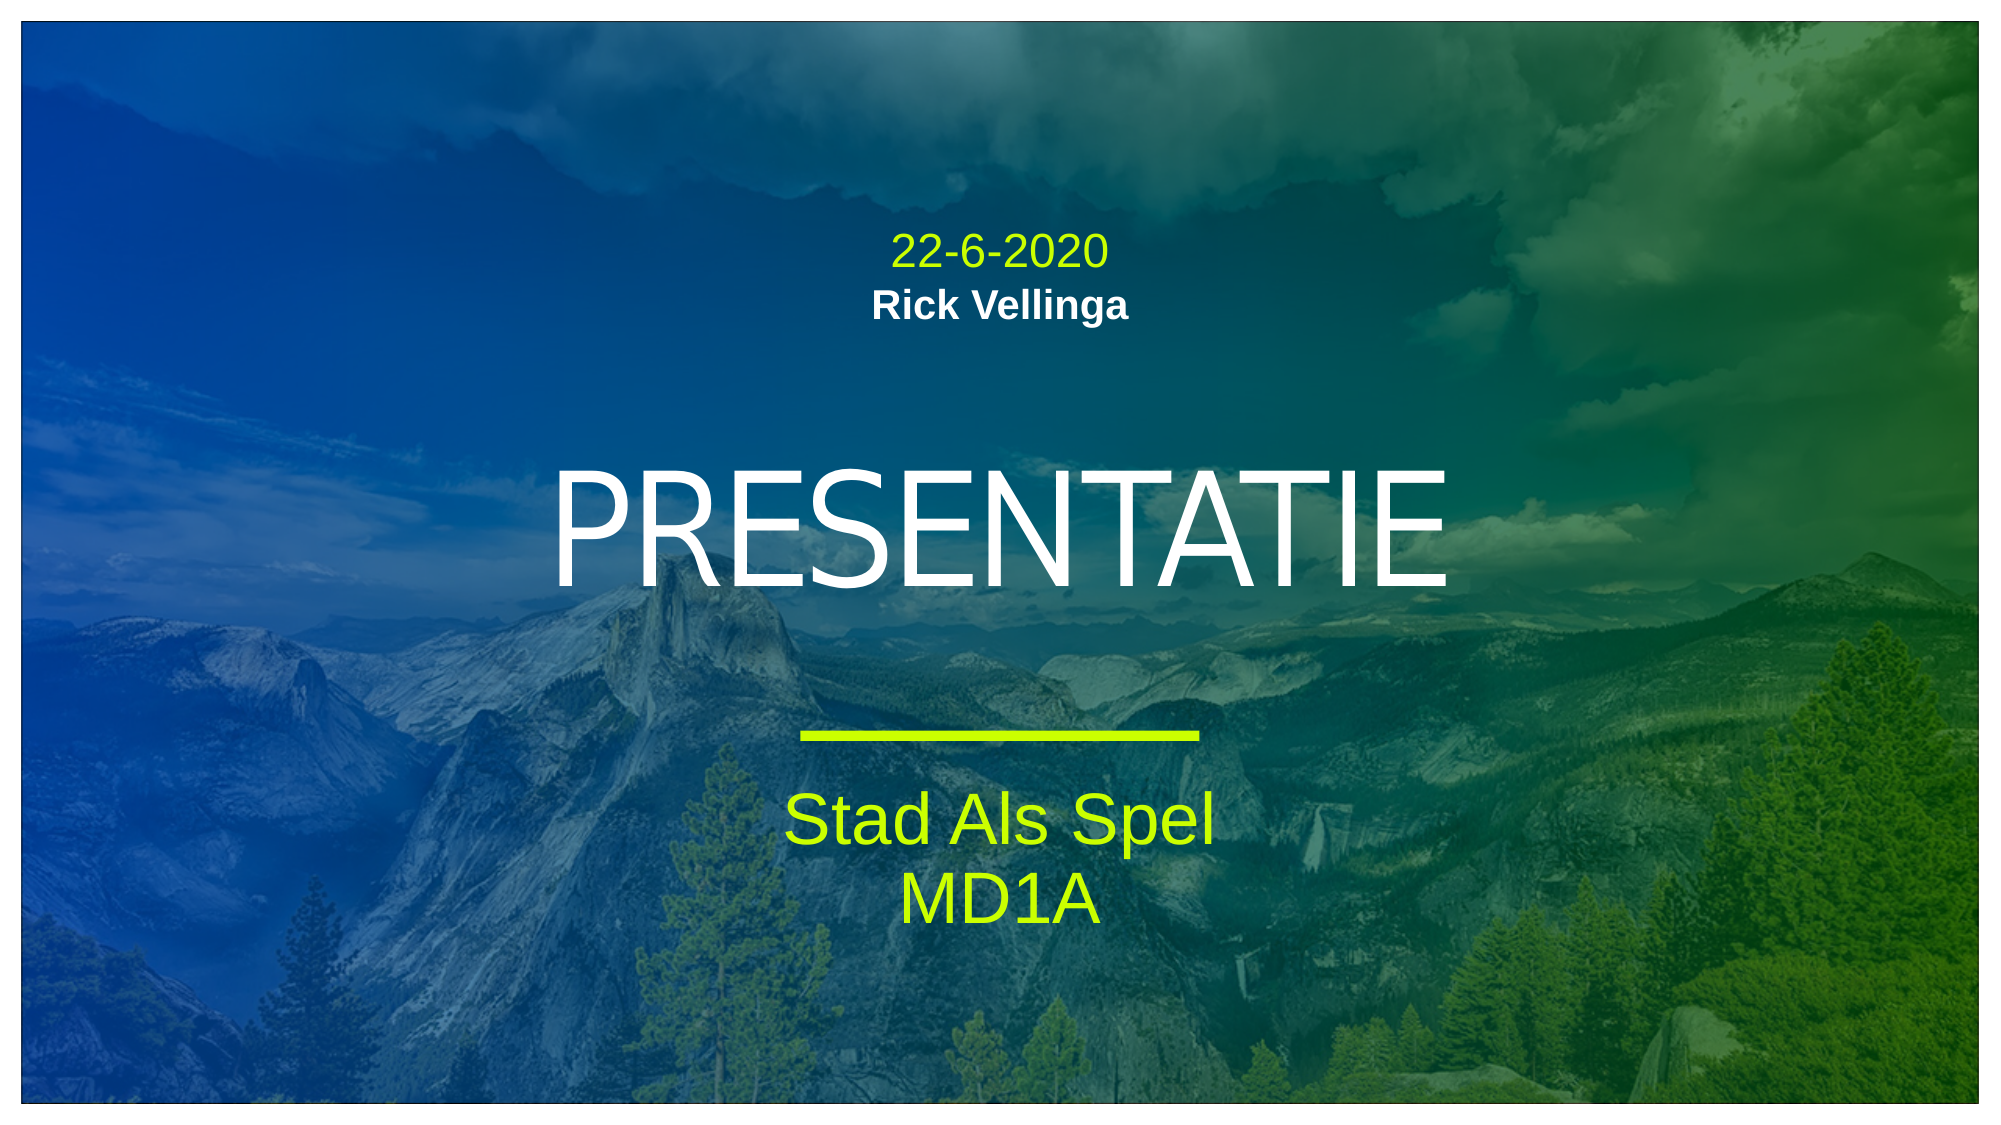

22-6-2020
Rick Vellinga
# PRESENTATIE
Stad Als Spel
MD1A